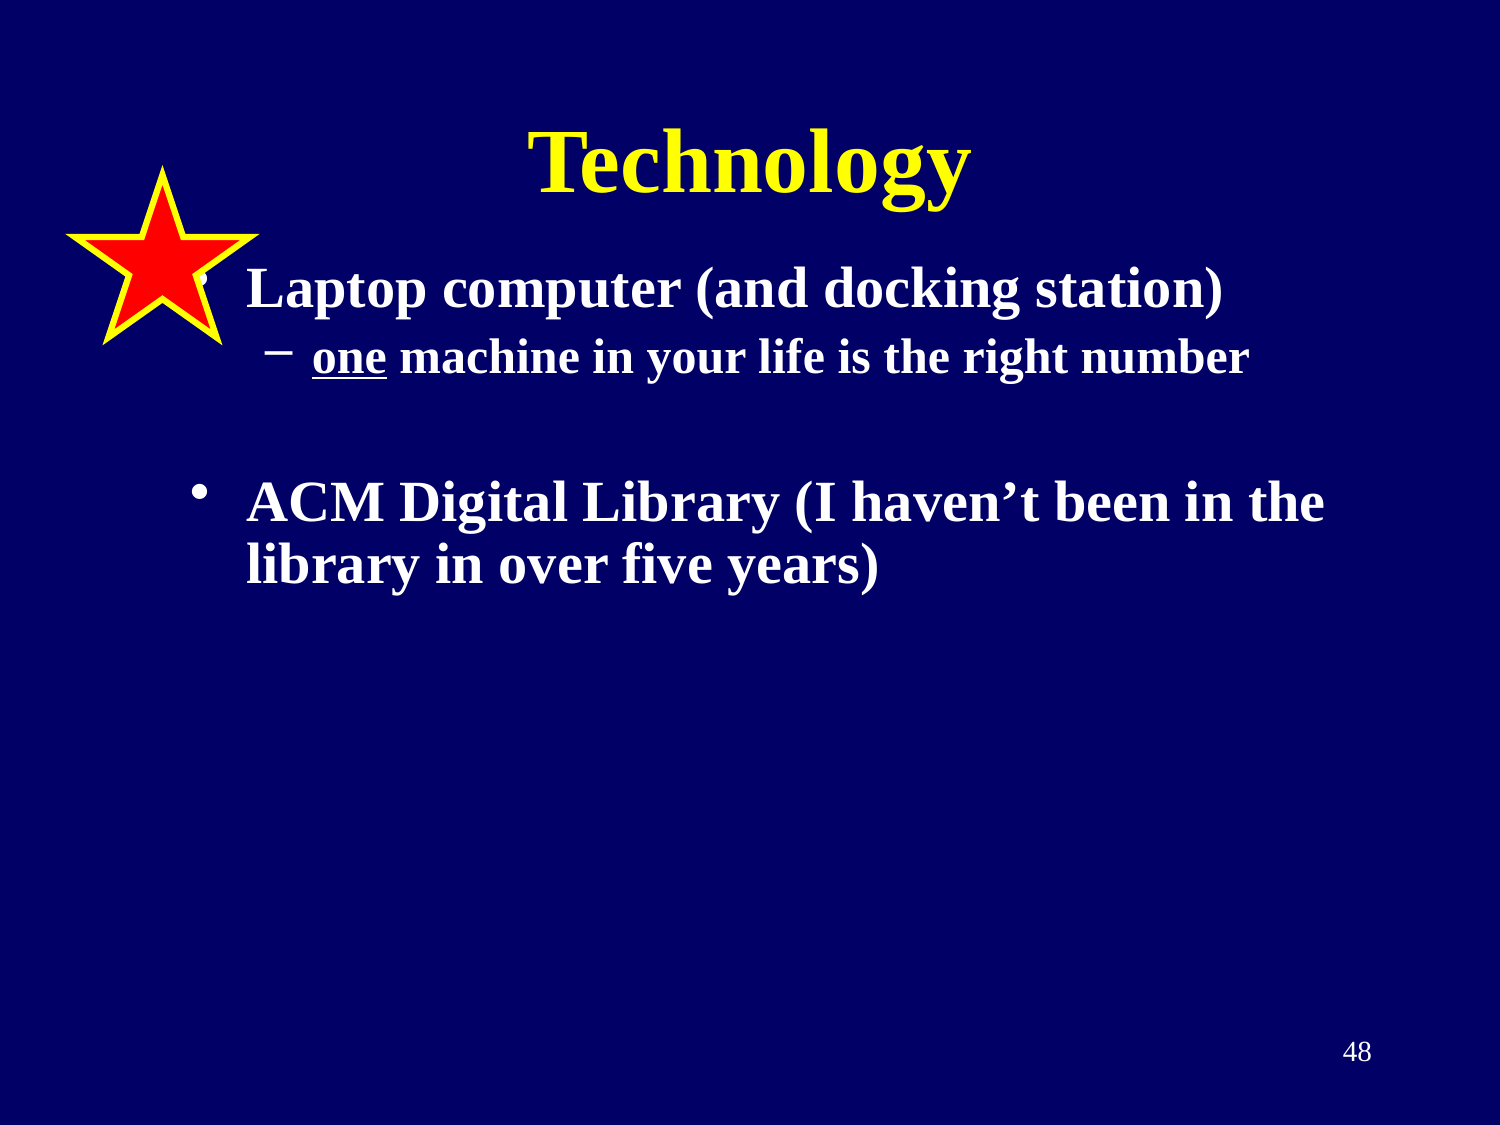

# Technology

Laptop computer (and docking station)
one machine in your life is the right number

ACM Digital Library (I haven’t been in the library in over five years)
48